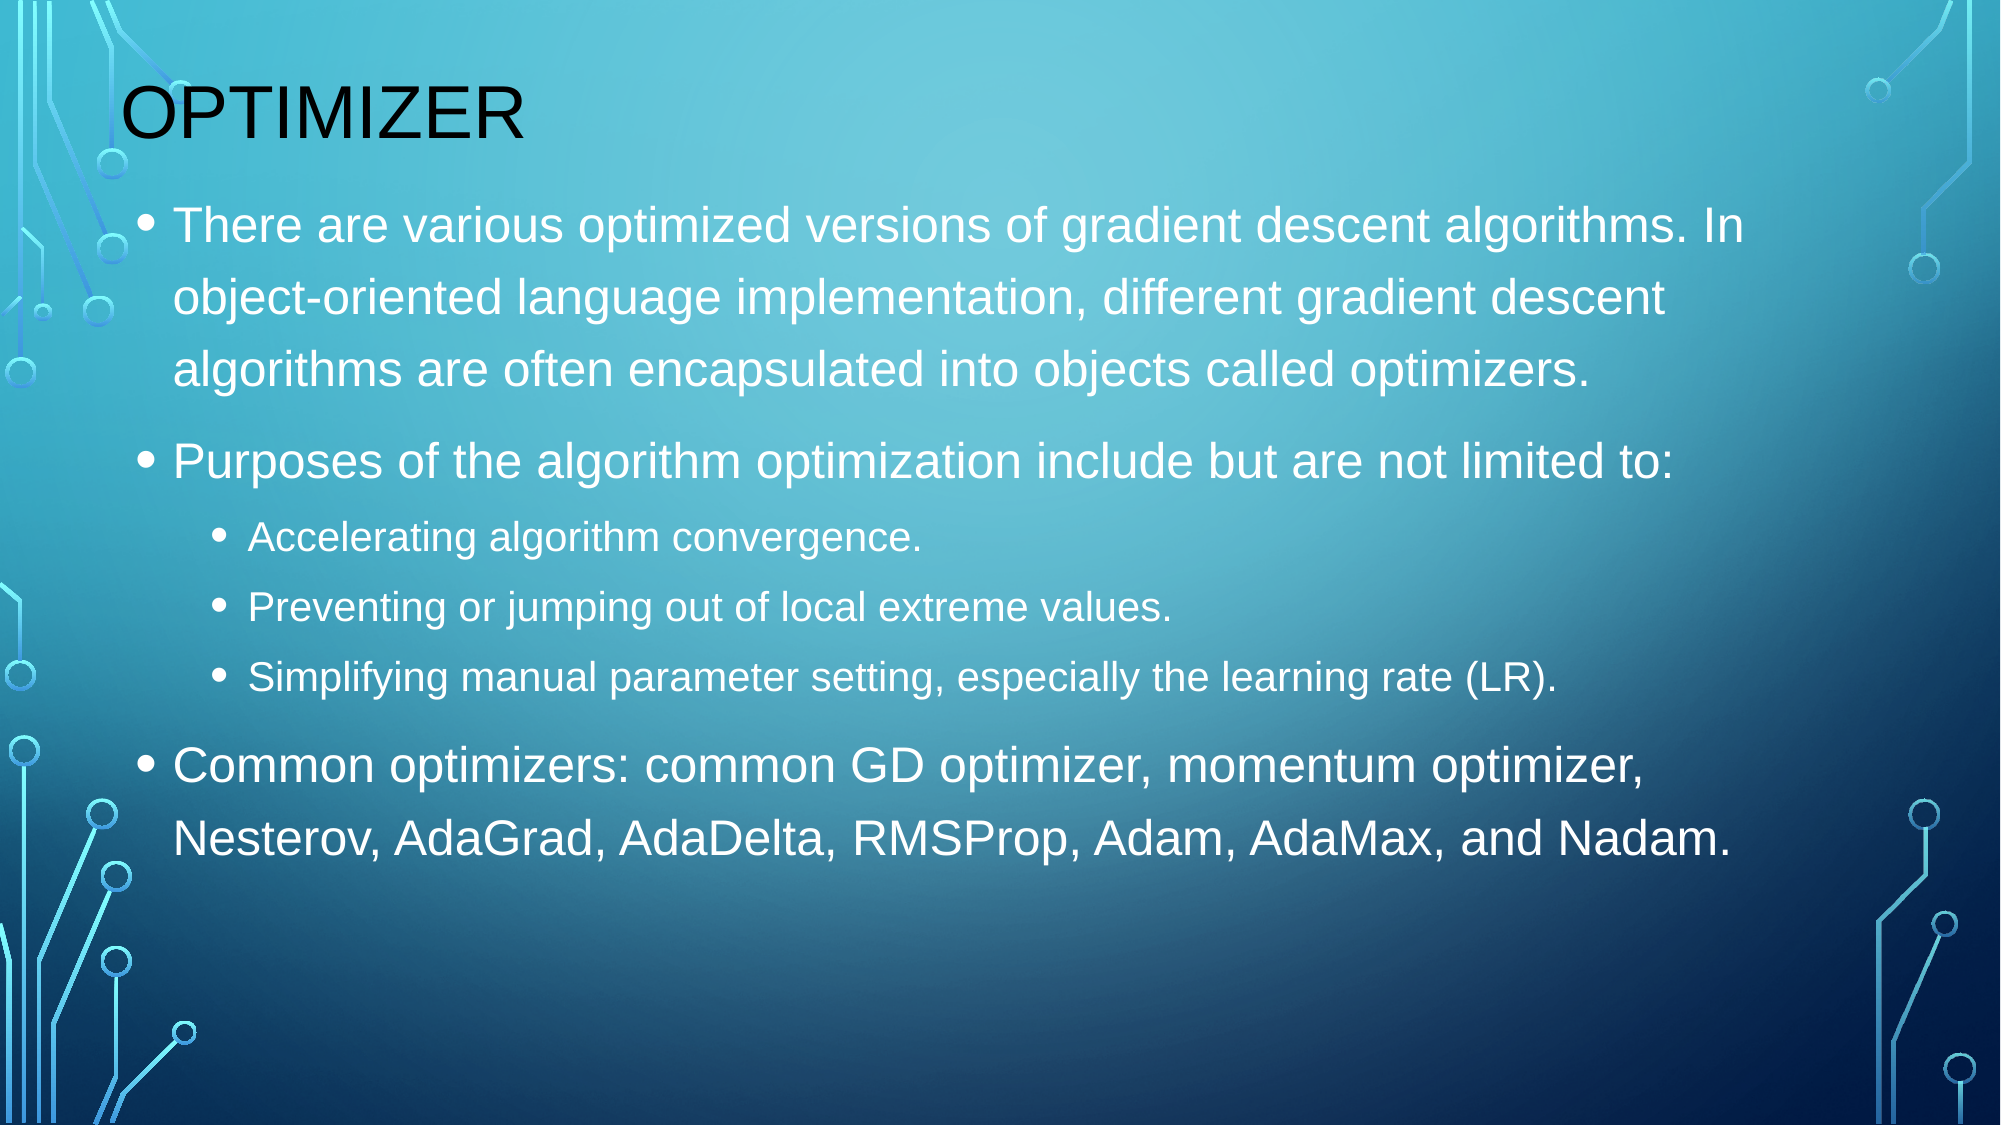

# Optimizer
There are various optimized versions of gradient descent algorithms. In object-oriented language implementation, different gradient descent algorithms are often encapsulated into objects called optimizers.
Purposes of the algorithm optimization include but are not limited to:
Accelerating algorithm convergence.
Preventing or jumping out of local extreme values.
Simplifying manual parameter setting, especially the learning rate (LR).
Common optimizers: common GD optimizer, momentum optimizer, Nesterov, AdaGrad, AdaDelta, RMSProp, Adam, AdaMax, and Nadam.